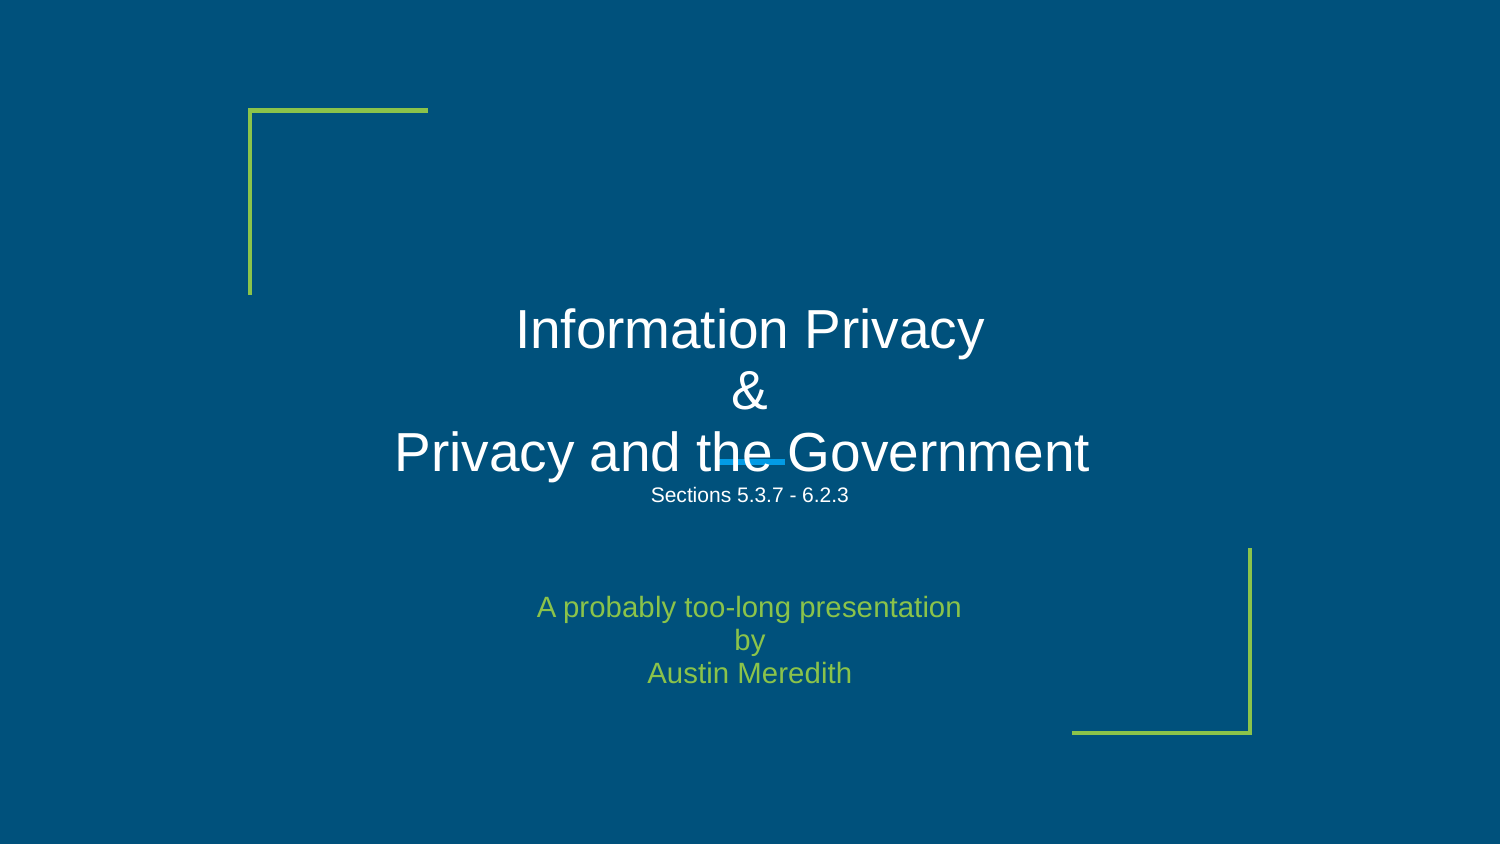

# Information Privacy
&
Privacy and the Government
Sections 5.3.7 - 6.2.3
A probably too-long presentation
by
Austin Meredith